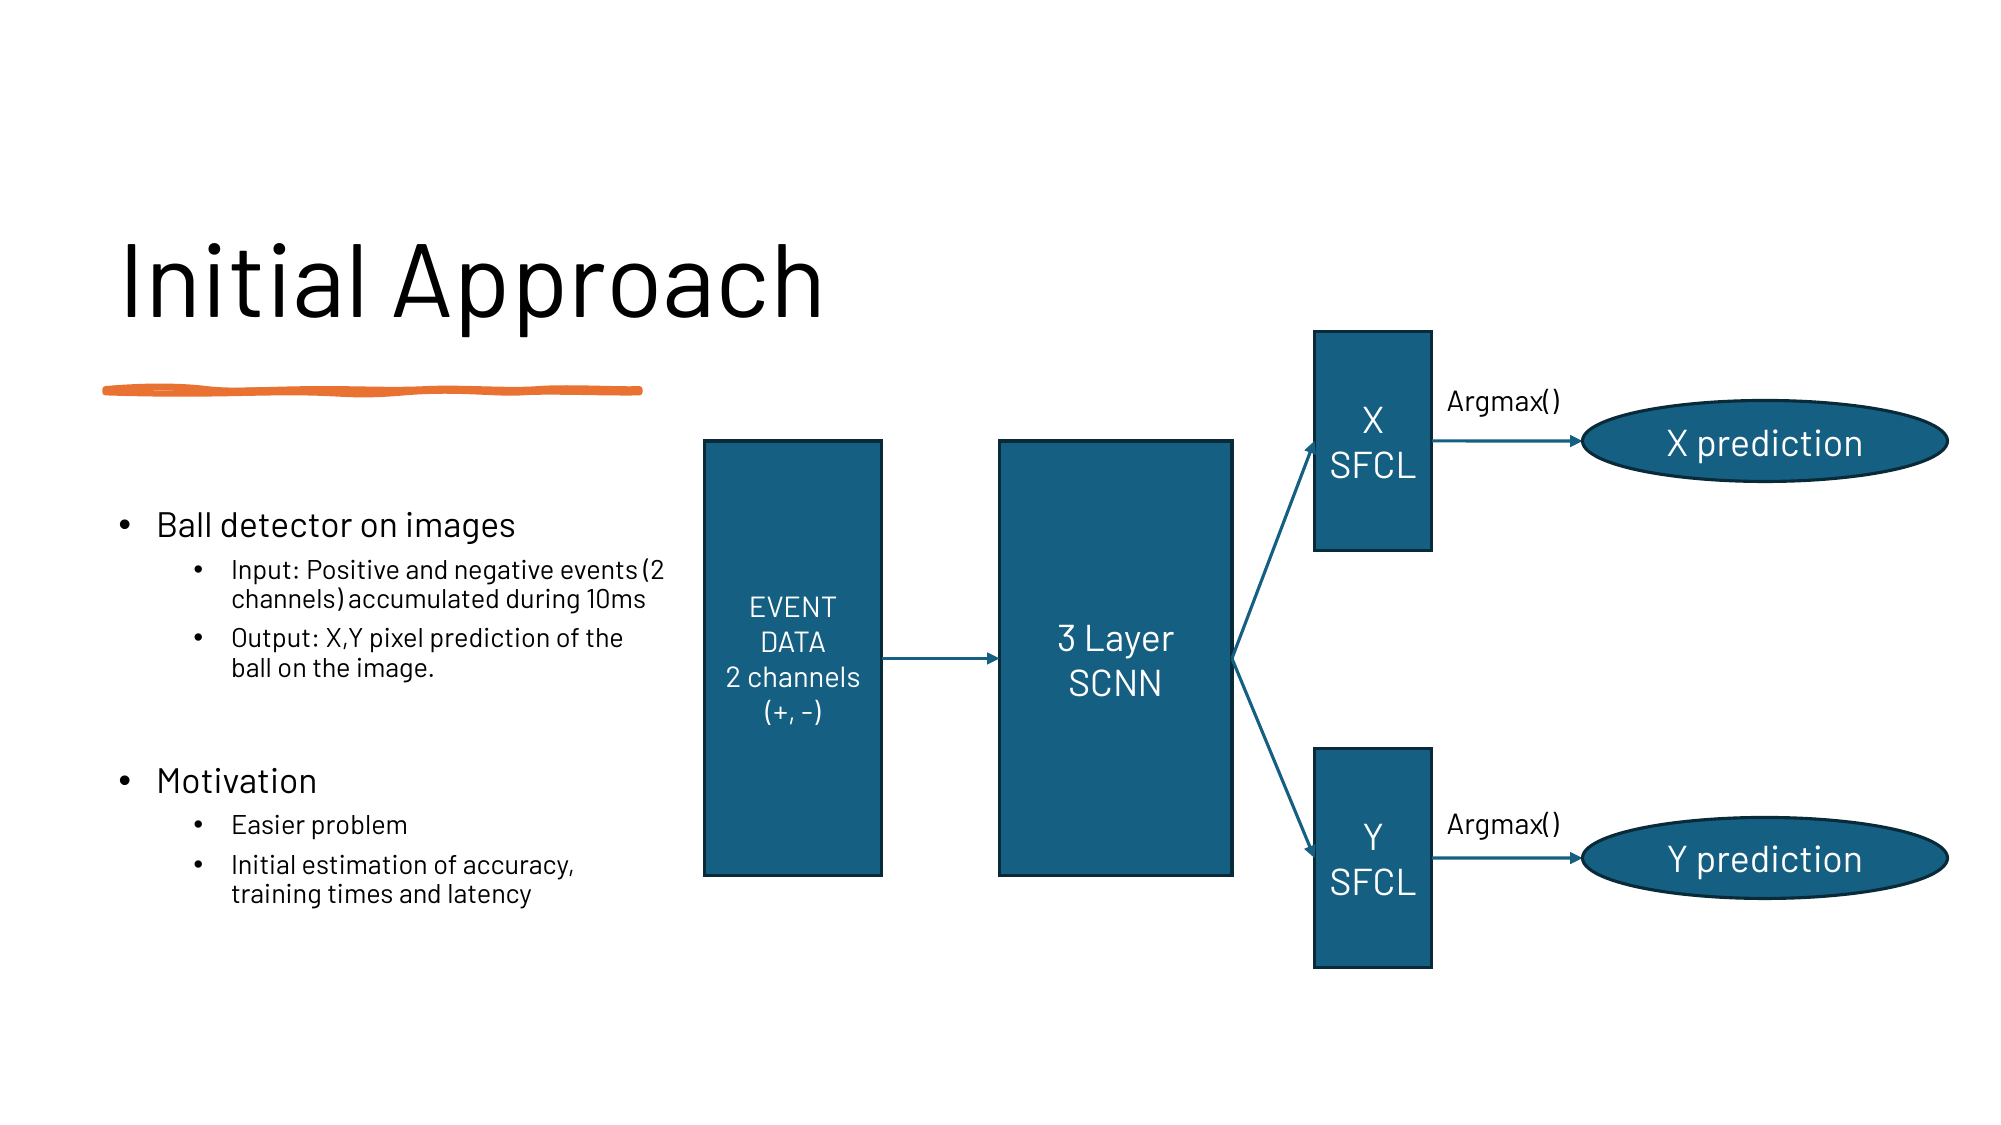

# Initial Approach
X SFCL
Argmax()

X prediction

Ball detector on images
Input: Positive and negative events (2 channels) accumulated during 10ms
Output: X,Y pixel prediction of the ball on the image.

Motivation
Easier problem
Initial estimation of accuracy, training times and latency
EVENT DATA
2 channels
(+, -)
3 Layer SCNN
Y SFCL
Argmax()
Y prediction